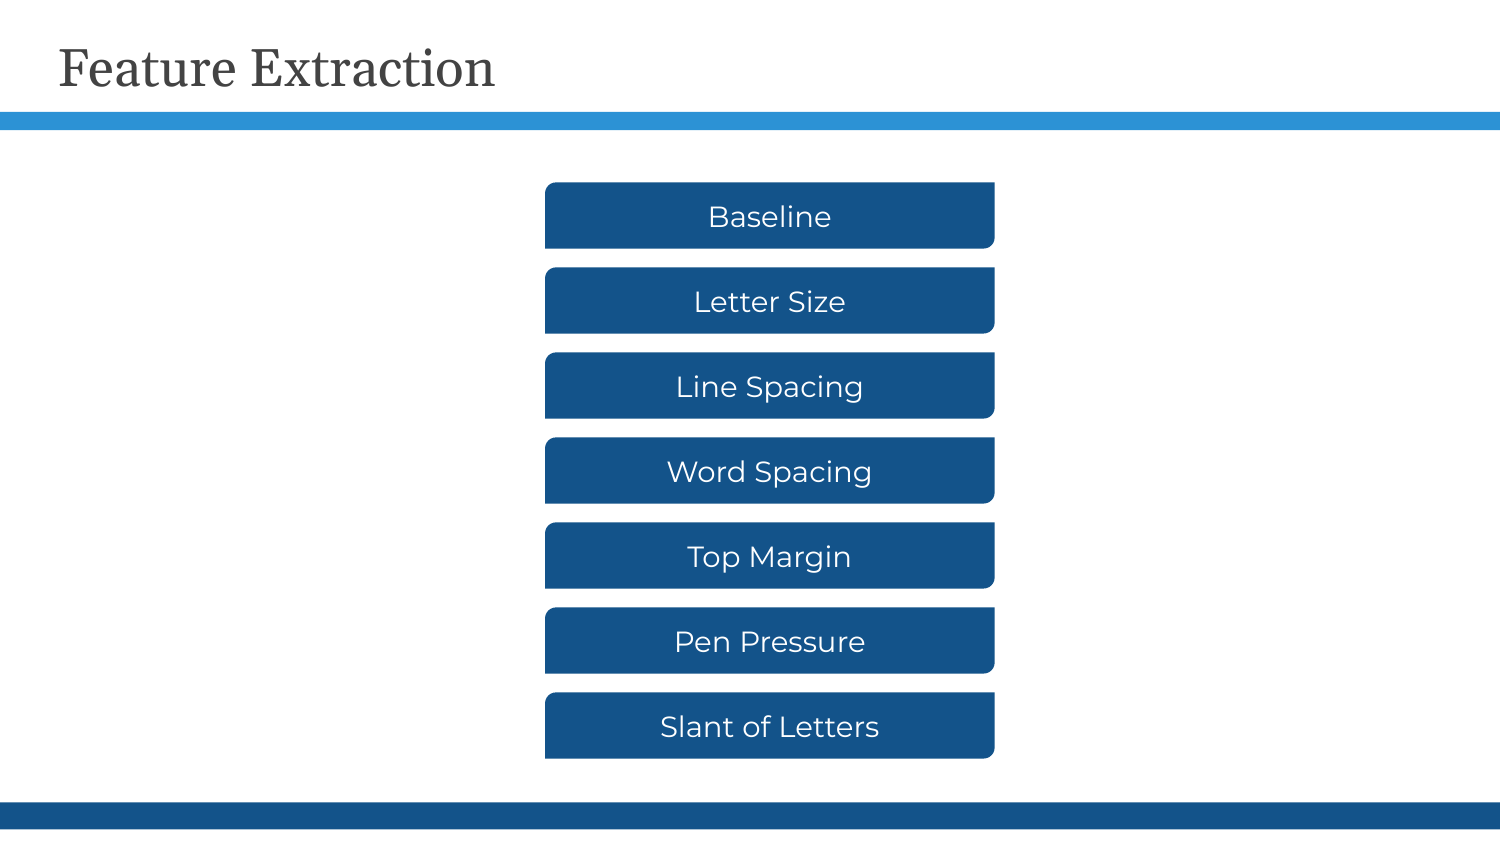

# Feature Extraction
Baseline
Letter Size
Line Spacing
Word Spacing
Top Margin
Pen Pressure
Slant of Letters